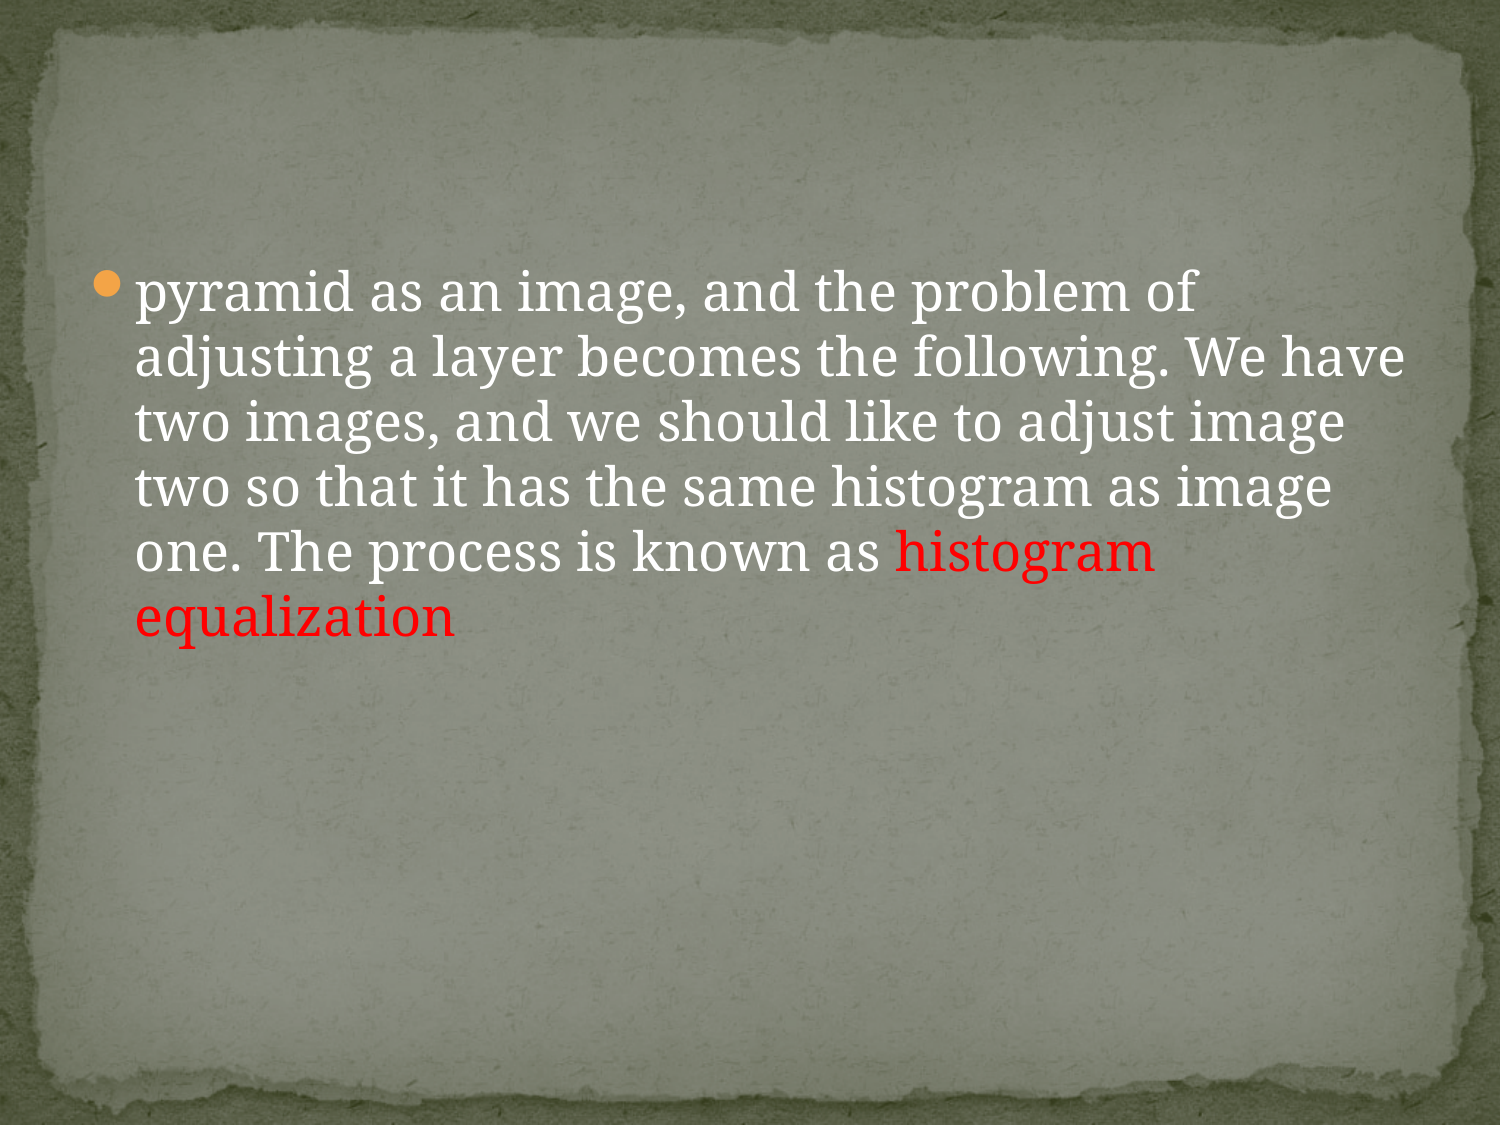

#
pyramid as an image, and the problem of adjusting a layer becomes the following. We have two images, and we should like to adjust image two so that it has the same histogram as image one. The process is known as histogram equalization